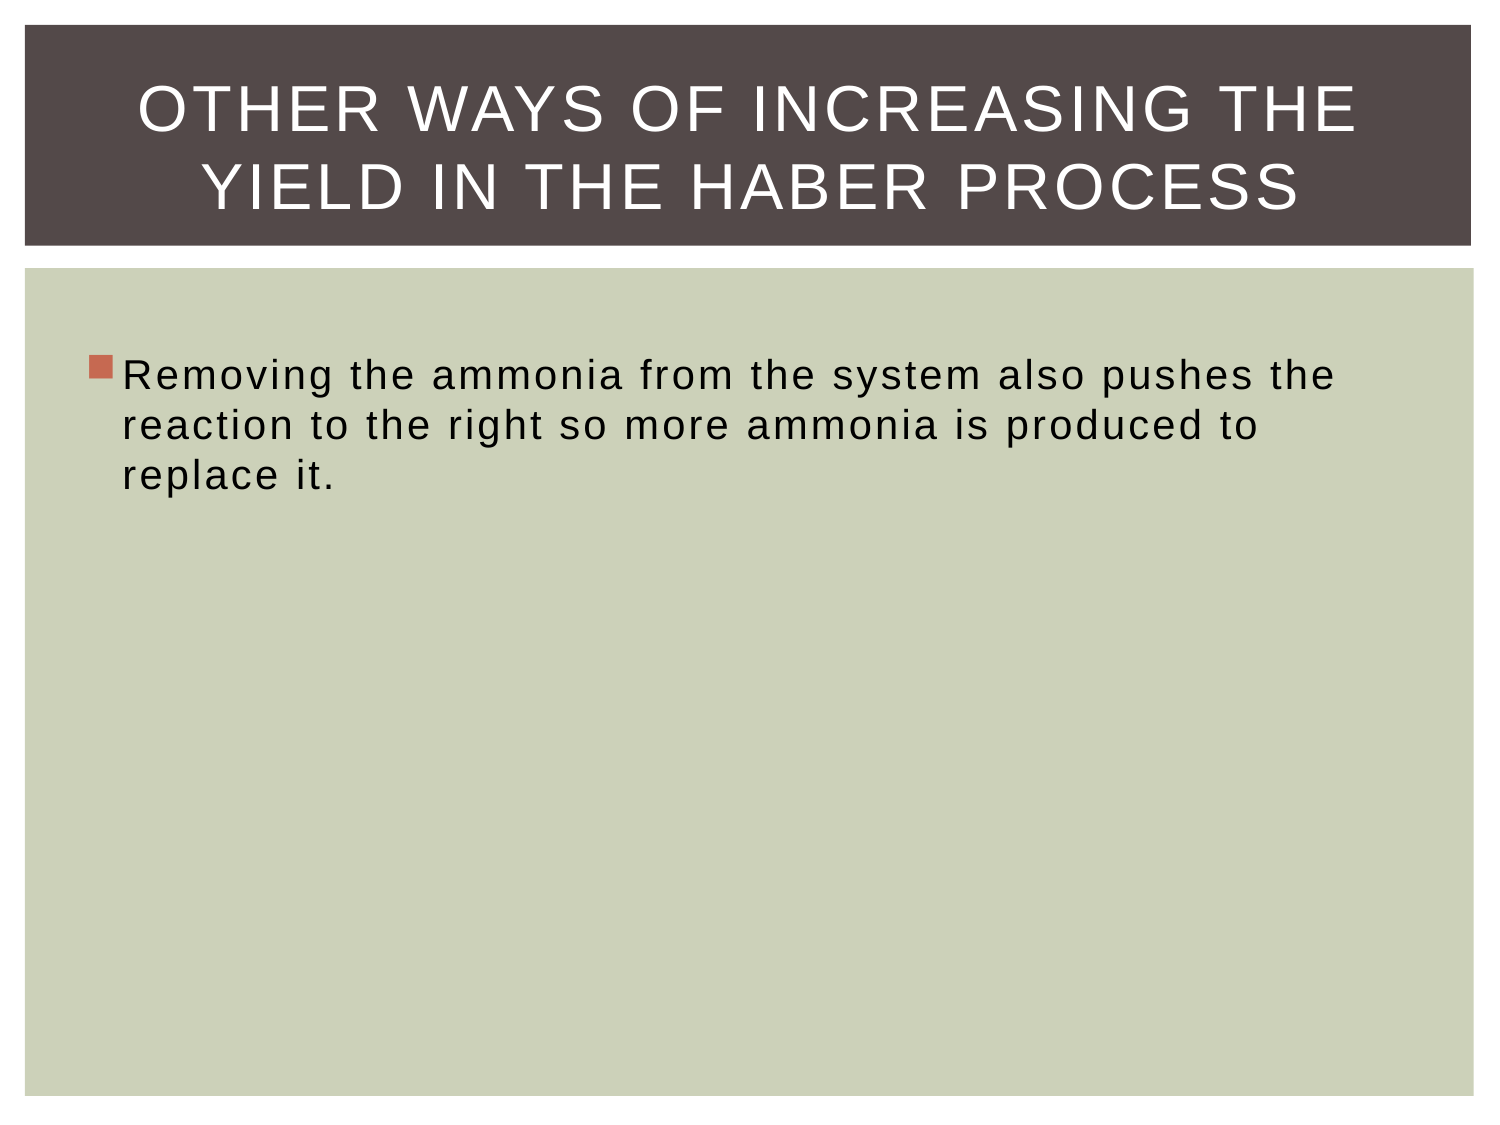

# Other ways of increasing the yield in the Haber process

Removing the ammonia from the system also pushes the reaction to the right so more ammonia is produced to replace it.